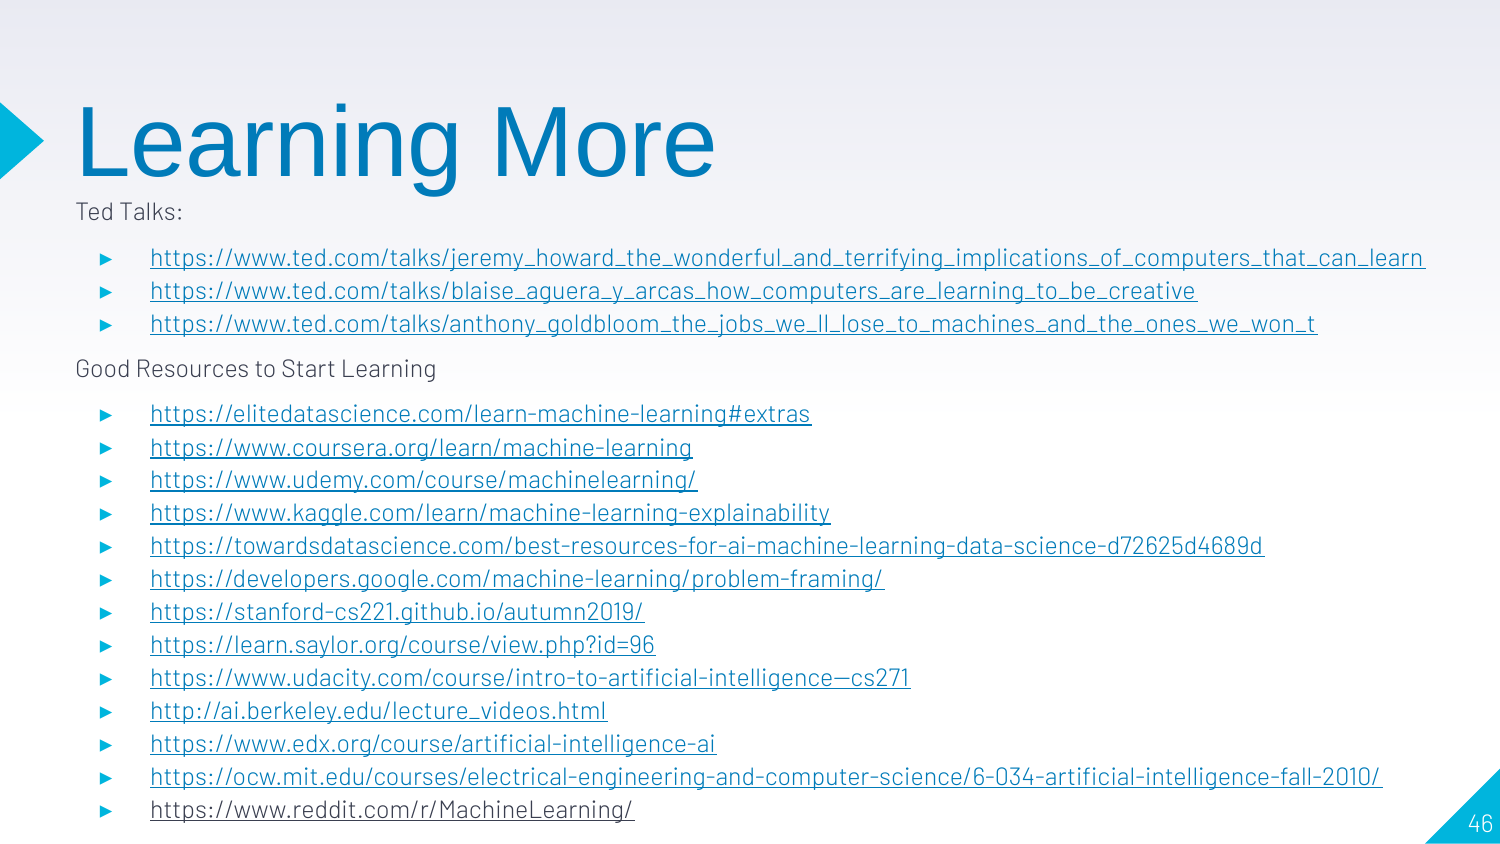

# Learning More
Ted Talks:
https://www.ted.com/talks/jeremy_howard_the_wonderful_and_terrifying_implications_of_computers_that_can_learn
https://www.ted.com/talks/blaise_aguera_y_arcas_how_computers_are_learning_to_be_creative
https://www.ted.com/talks/anthony_goldbloom_the_jobs_we_ll_lose_to_machines_and_the_ones_we_won_t
Good Resources to Start Learning
https://elitedatascience.com/learn-machine-learning#extras
https://www.coursera.org/learn/machine-learning
https://www.udemy.com/course/machinelearning/
https://www.kaggle.com/learn/machine-learning-explainability
https://towardsdatascience.com/best-resources-for-ai-machine-learning-data-science-d72625d4689d
https://developers.google.com/machine-learning/problem-framing/
https://stanford-cs221.github.io/autumn2019/
https://learn.saylor.org/course/view.php?id=96
https://www.udacity.com/course/intro-to-artificial-intelligence--cs271
http://ai.berkeley.edu/lecture_videos.html
https://www.edx.org/course/artificial-intelligence-ai
https://ocw.mit.edu/courses/electrical-engineering-and-computer-science/6-034-artificial-intelligence-fall-2010/
https://www.reddit.com/r/MachineLearning/
46